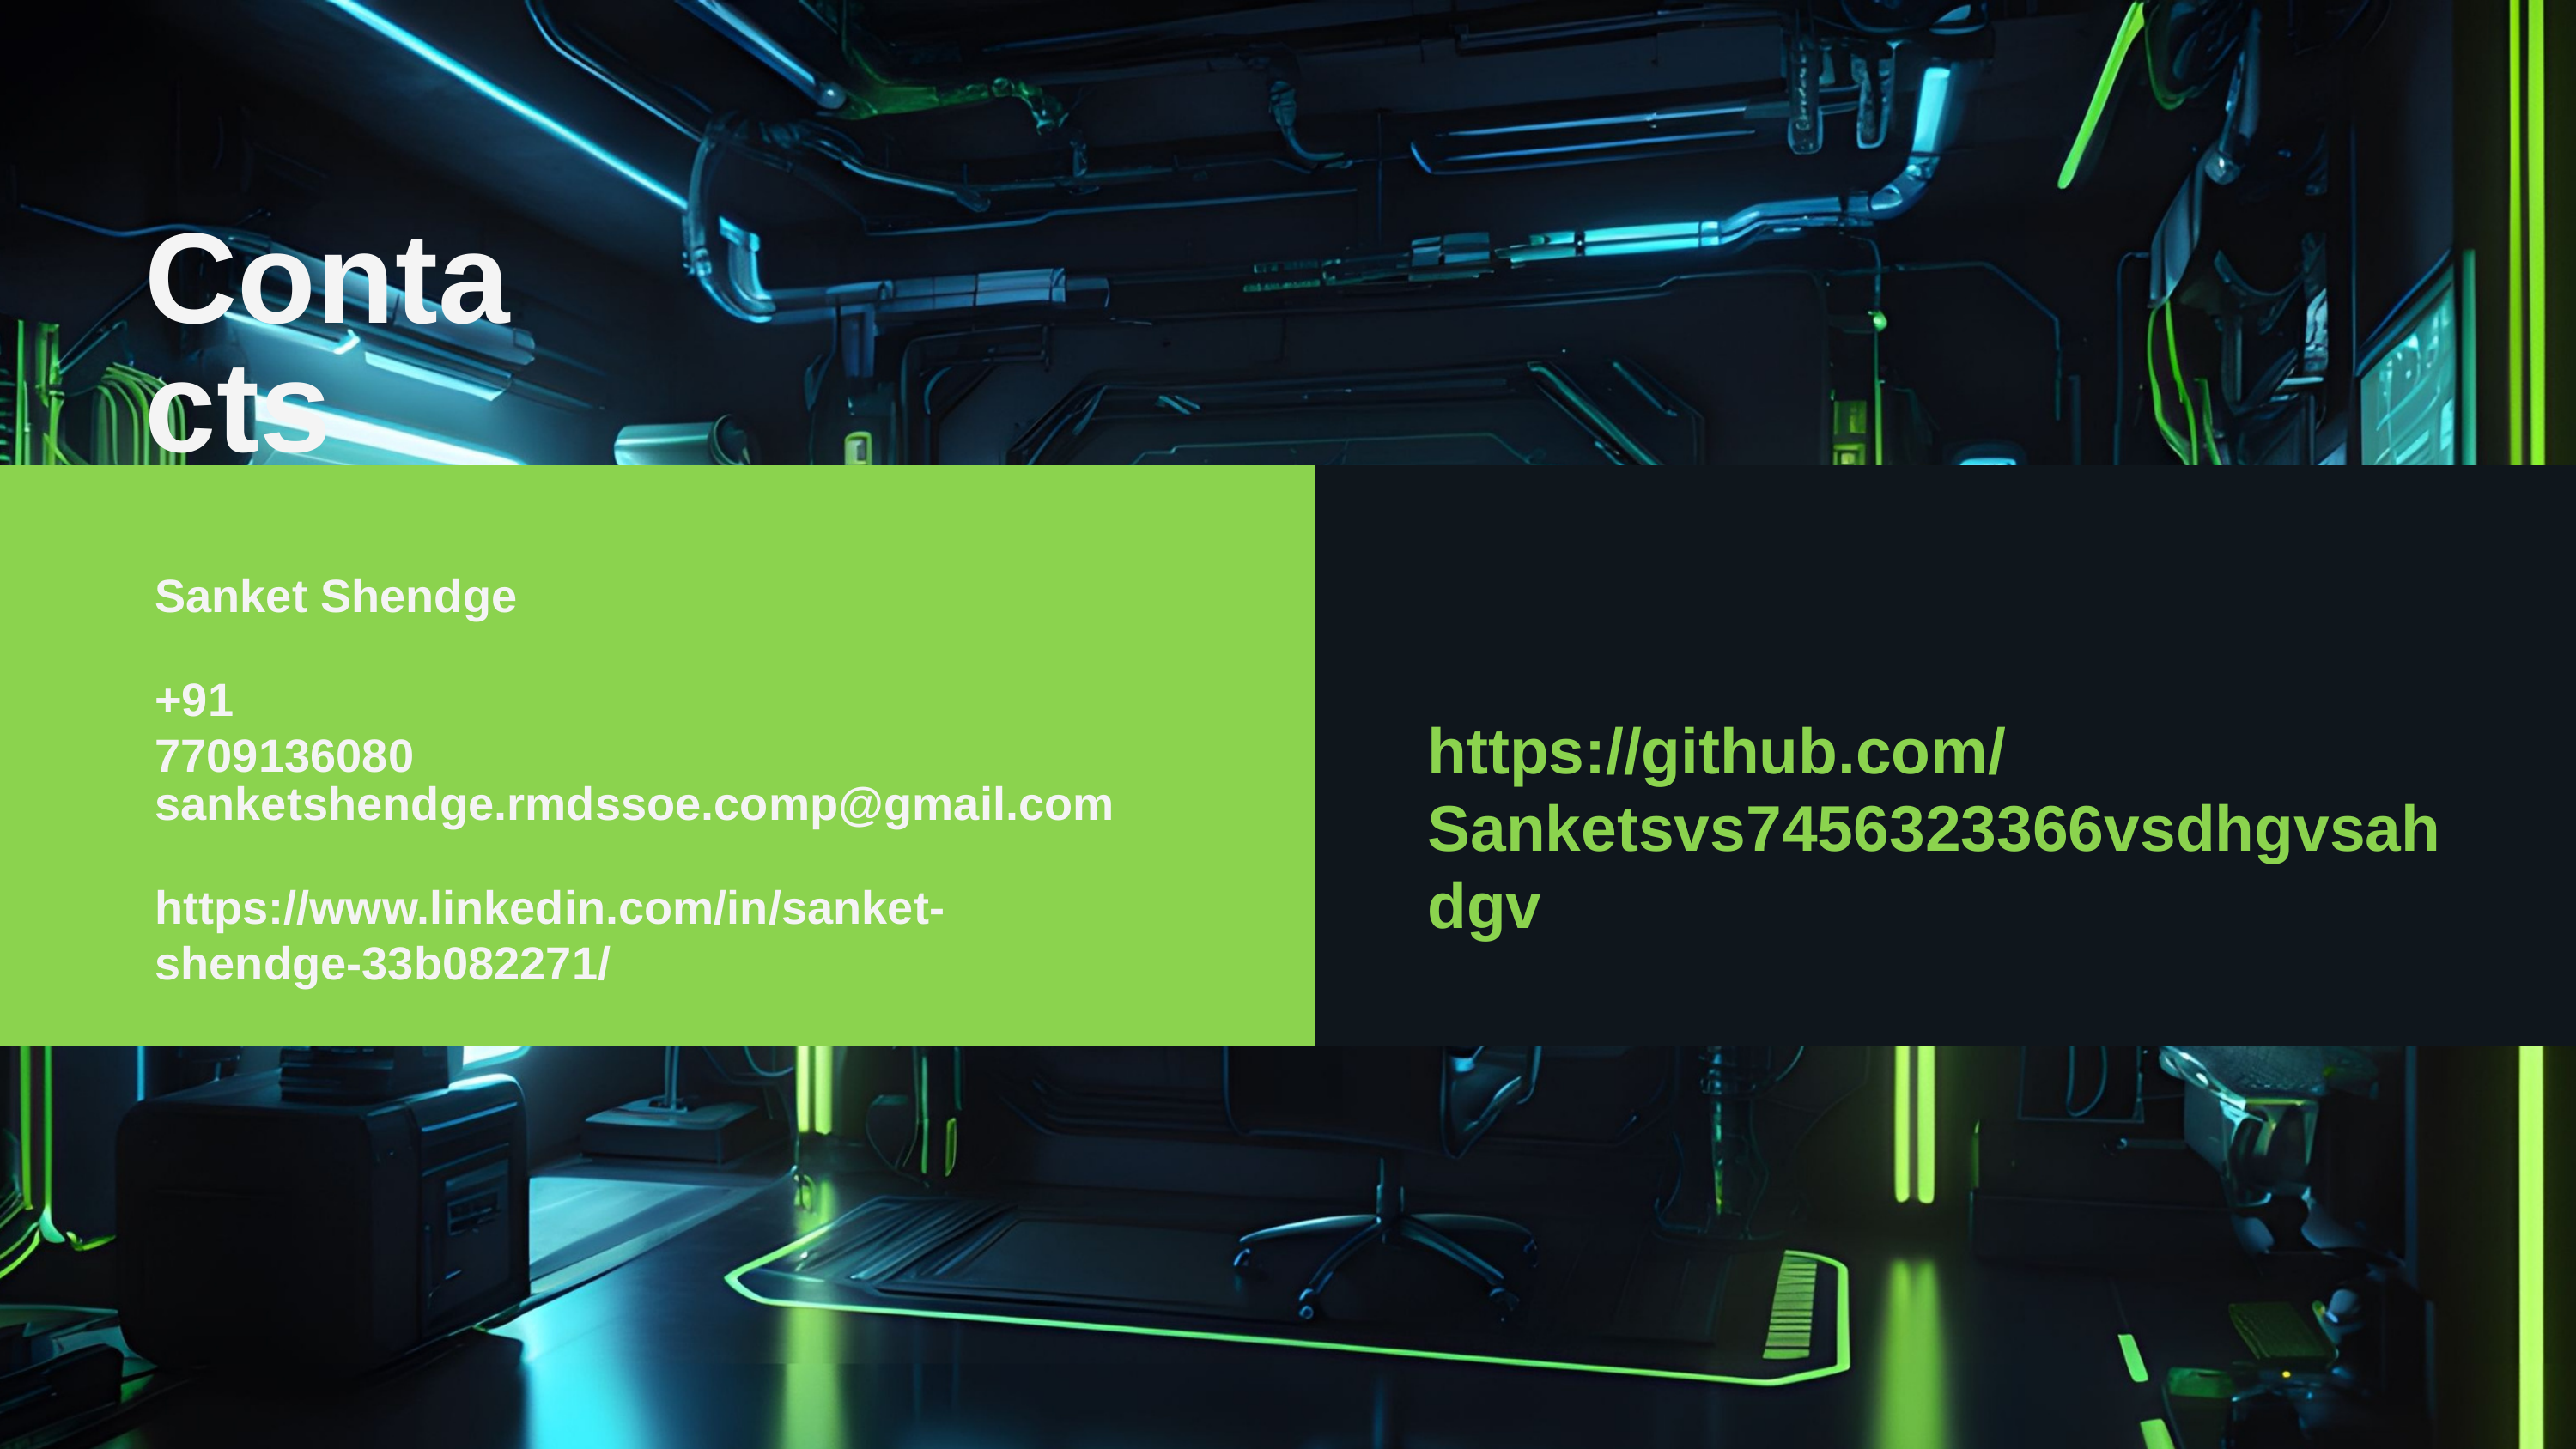

Contacts

Sanket Shendge
+91 7709136080
https://github.com/Sanketsvs7456323366vsdhgvsahdgv
sanketshendge.rmdssoe.comp@gmail.com
https://www.linkedin.com/in/sanket-shendge-33b082271/